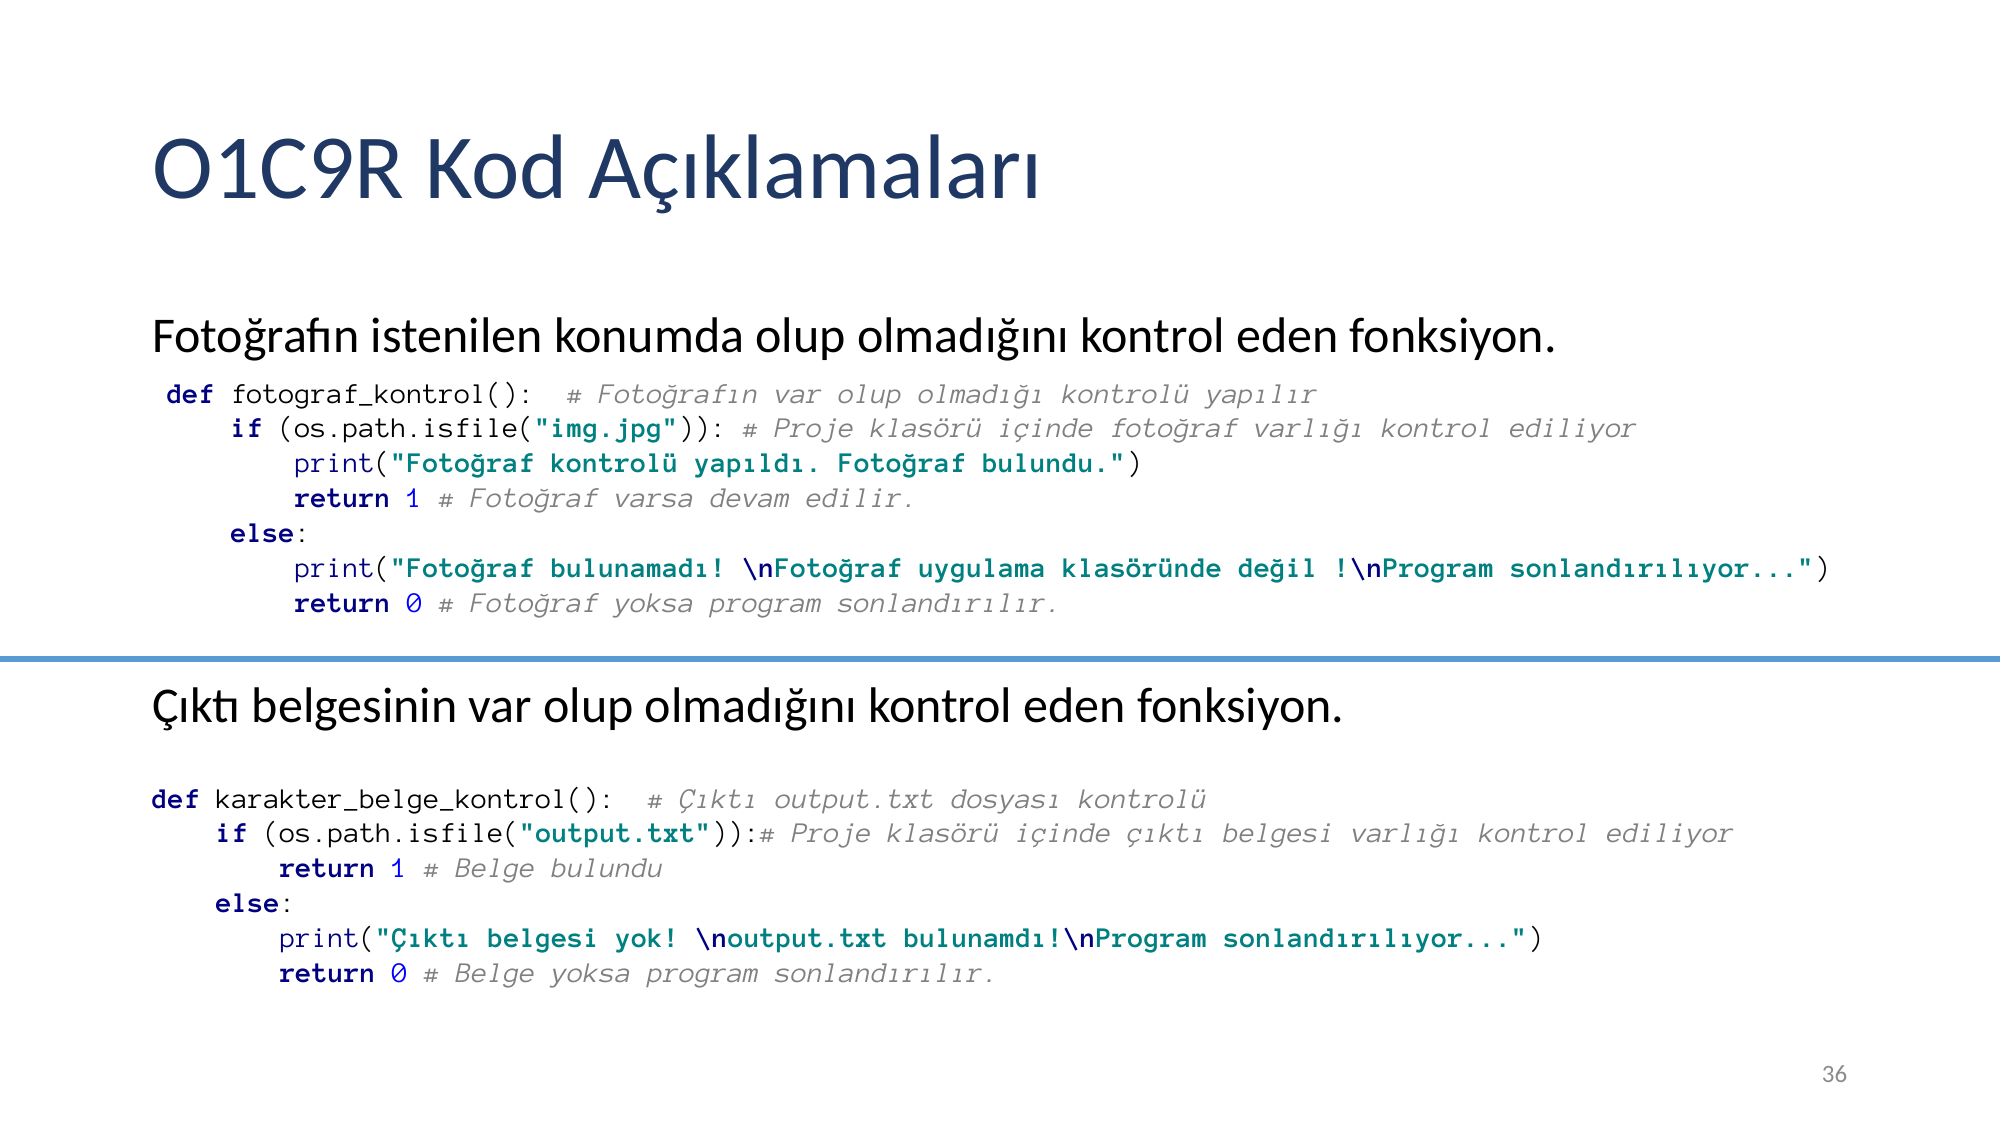

# O1C9R Kod Açıklamaları
Fotoğrafın istenilen konumda olup olmadığını kontrol eden fonksiyon.

def fotograf_kontrol():  # Fotoğrafın var olup olmadığı kontrolü yapılır
    if (os.path.isfile("img.jpg")): # Proje klasörü içinde fotoğraf varlığı kontrol ediliyor
        print("Fotoğraf kontrolü yapıldı. Fotoğraf bulundu.")
        return 1 # Fotoğraf varsa devam edilir.
    else:
        print("Fotoğraf bulunamadı! \nFotoğraf uygulama klasöründe değil !\nProgram sonlandırılıyor...")
        return 0 # Fotoğraf yoksa program sonlandırılır.
Çıktı belgesinin var olup olmadığını kontrol eden fonksiyon.
def karakter_belge_kontrol():  # Çıktı output.txt dosyası kontrolü
    if (os.path.isfile("output.txt")):# Proje klasörü içinde çıktı belgesi varlığı kontrol ediliyor
        return 1 # Belge bulundu
    else:
        print("Çıktı belgesi yok! \noutput.txt bulunamdı!\nProgram sonlandırılıyor...")
        return 0 # Belge yoksa program sonlandırılır.
36